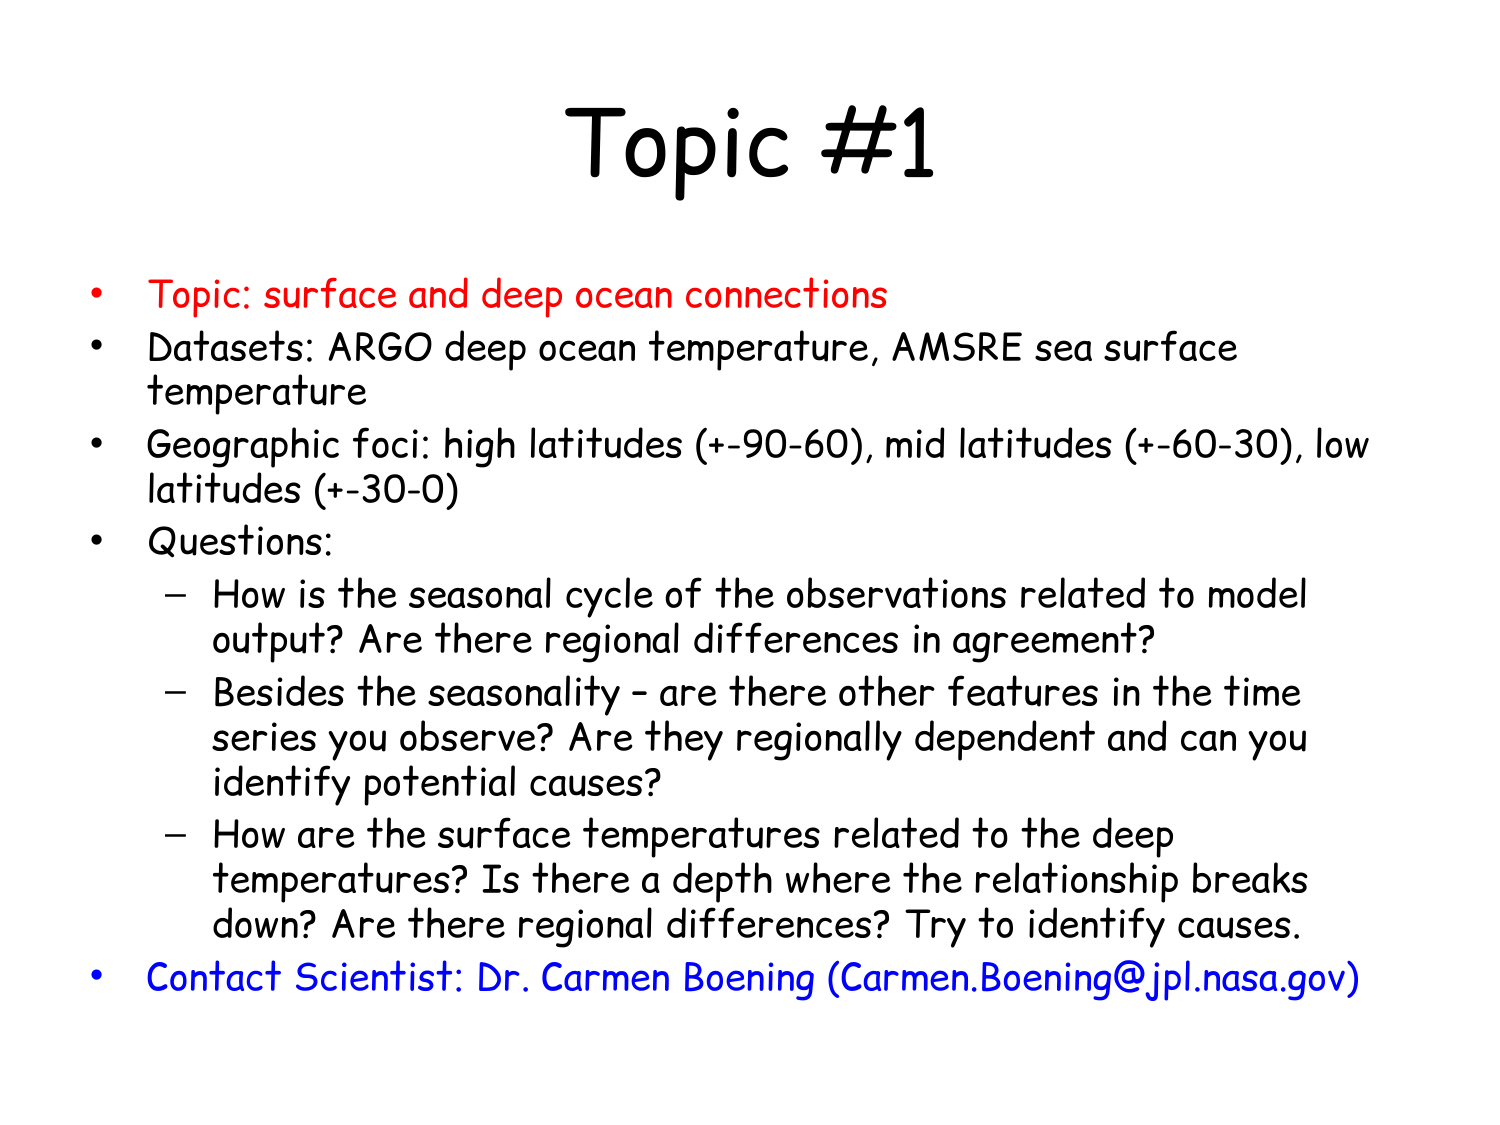

# Topic #1
Topic: surface and deep ocean connections
Datasets: ARGO deep ocean temperature, AMSRE sea surface temperature
Geographic foci: high latitudes (+-90-60), mid latitudes (+-60-30), low latitudes (+-30-0)
Questions:
How is the seasonal cycle of the observations related to model output? Are there regional differences in agreement?
Besides the seasonality – are there other features in the time series you observe? Are they regionally dependent and can you identify potential causes?
How are the surface temperatures related to the deep temperatures? Is there a depth where the relationship breaks down? Are there regional differences? Try to identify causes.
Contact Scientist: Dr. Carmen Boening (Carmen.Boening@jpl.nasa.gov)